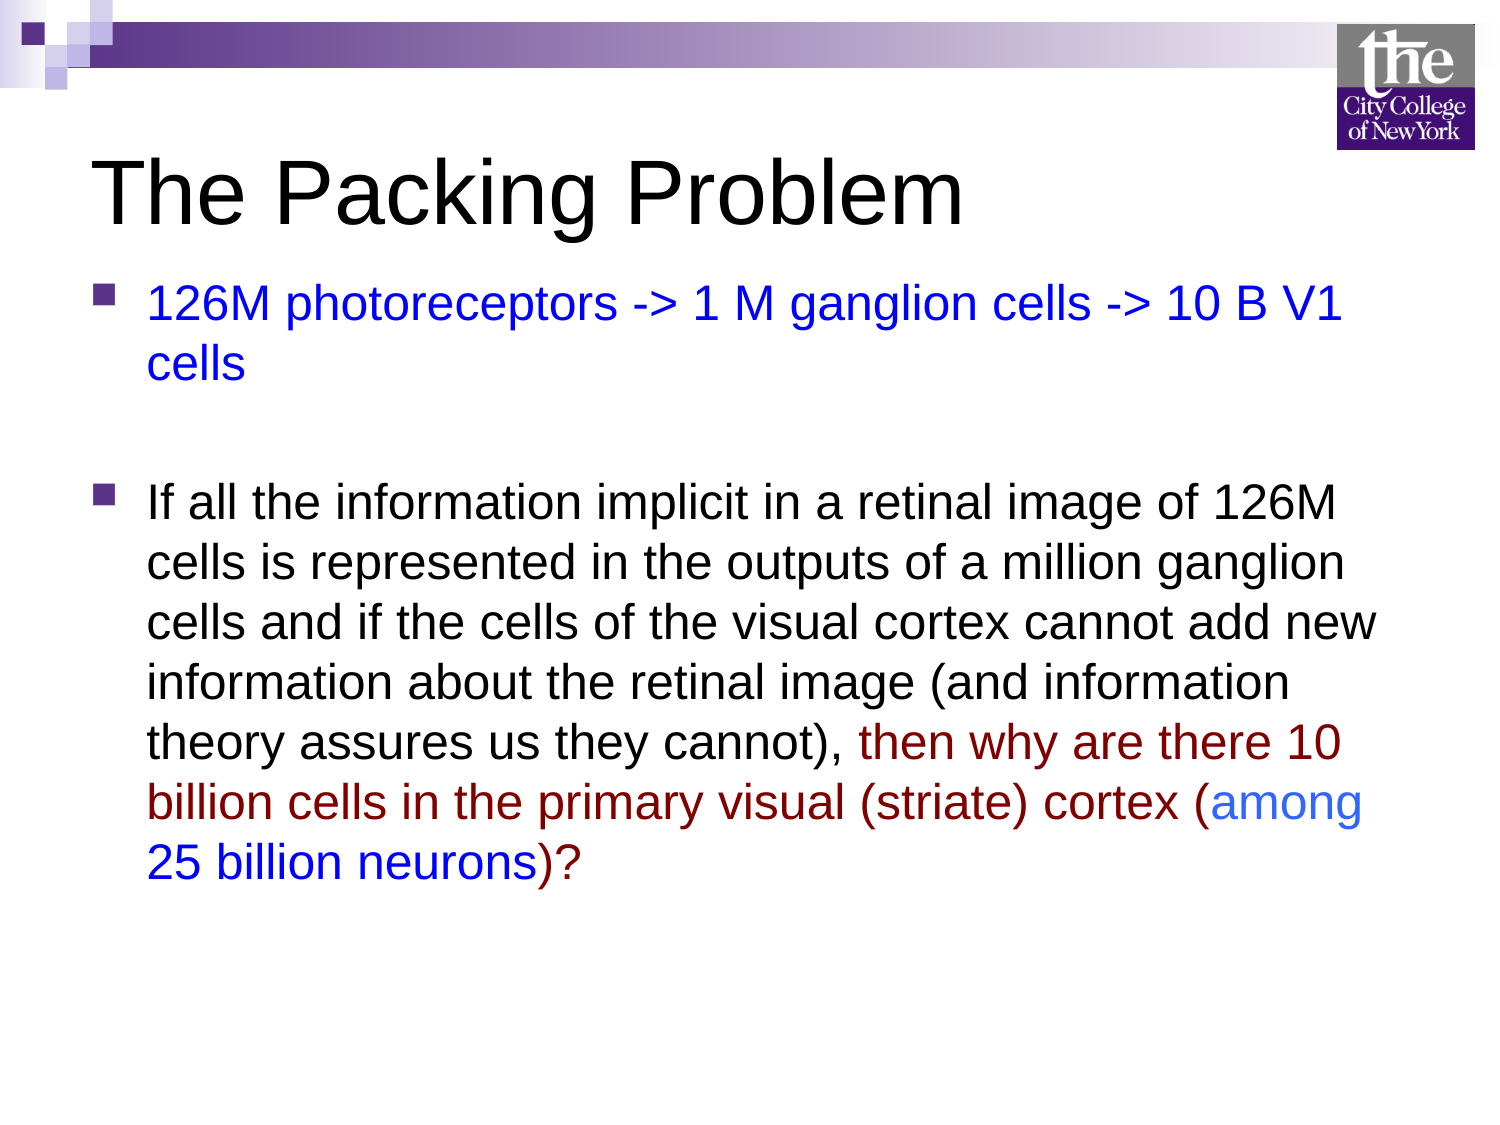

# The Packing Problem
126M photoreceptors -> 1 M ganglion cells -> 10 B V1 cells

If all the information implicit in a retinal image of 126M cells is represented in the outputs of a million ganglion cells and if the cells of the visual cortex cannot add new information about the retinal image (and information theory assures us they cannot), then why are there 10 billion cells in the primary visual (striate) cortex (among 25 billion neurons)?